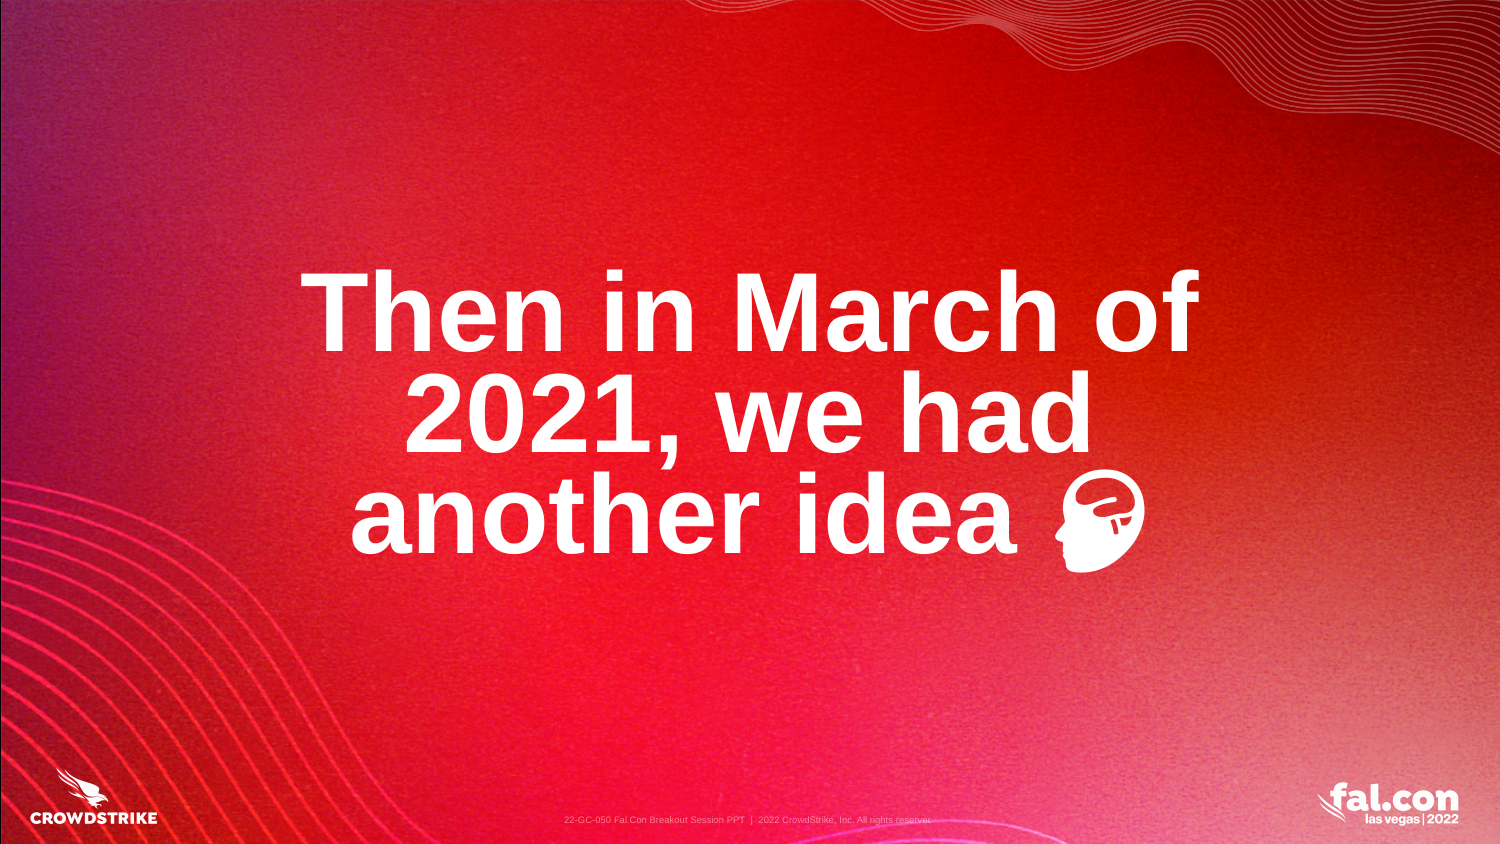

# Then in March of 2021, we had another idea 🧠
22-GC-050 Fal.Con Breakout Session PPT  |  2022 CrowdStrike, Inc. All rights reserved.